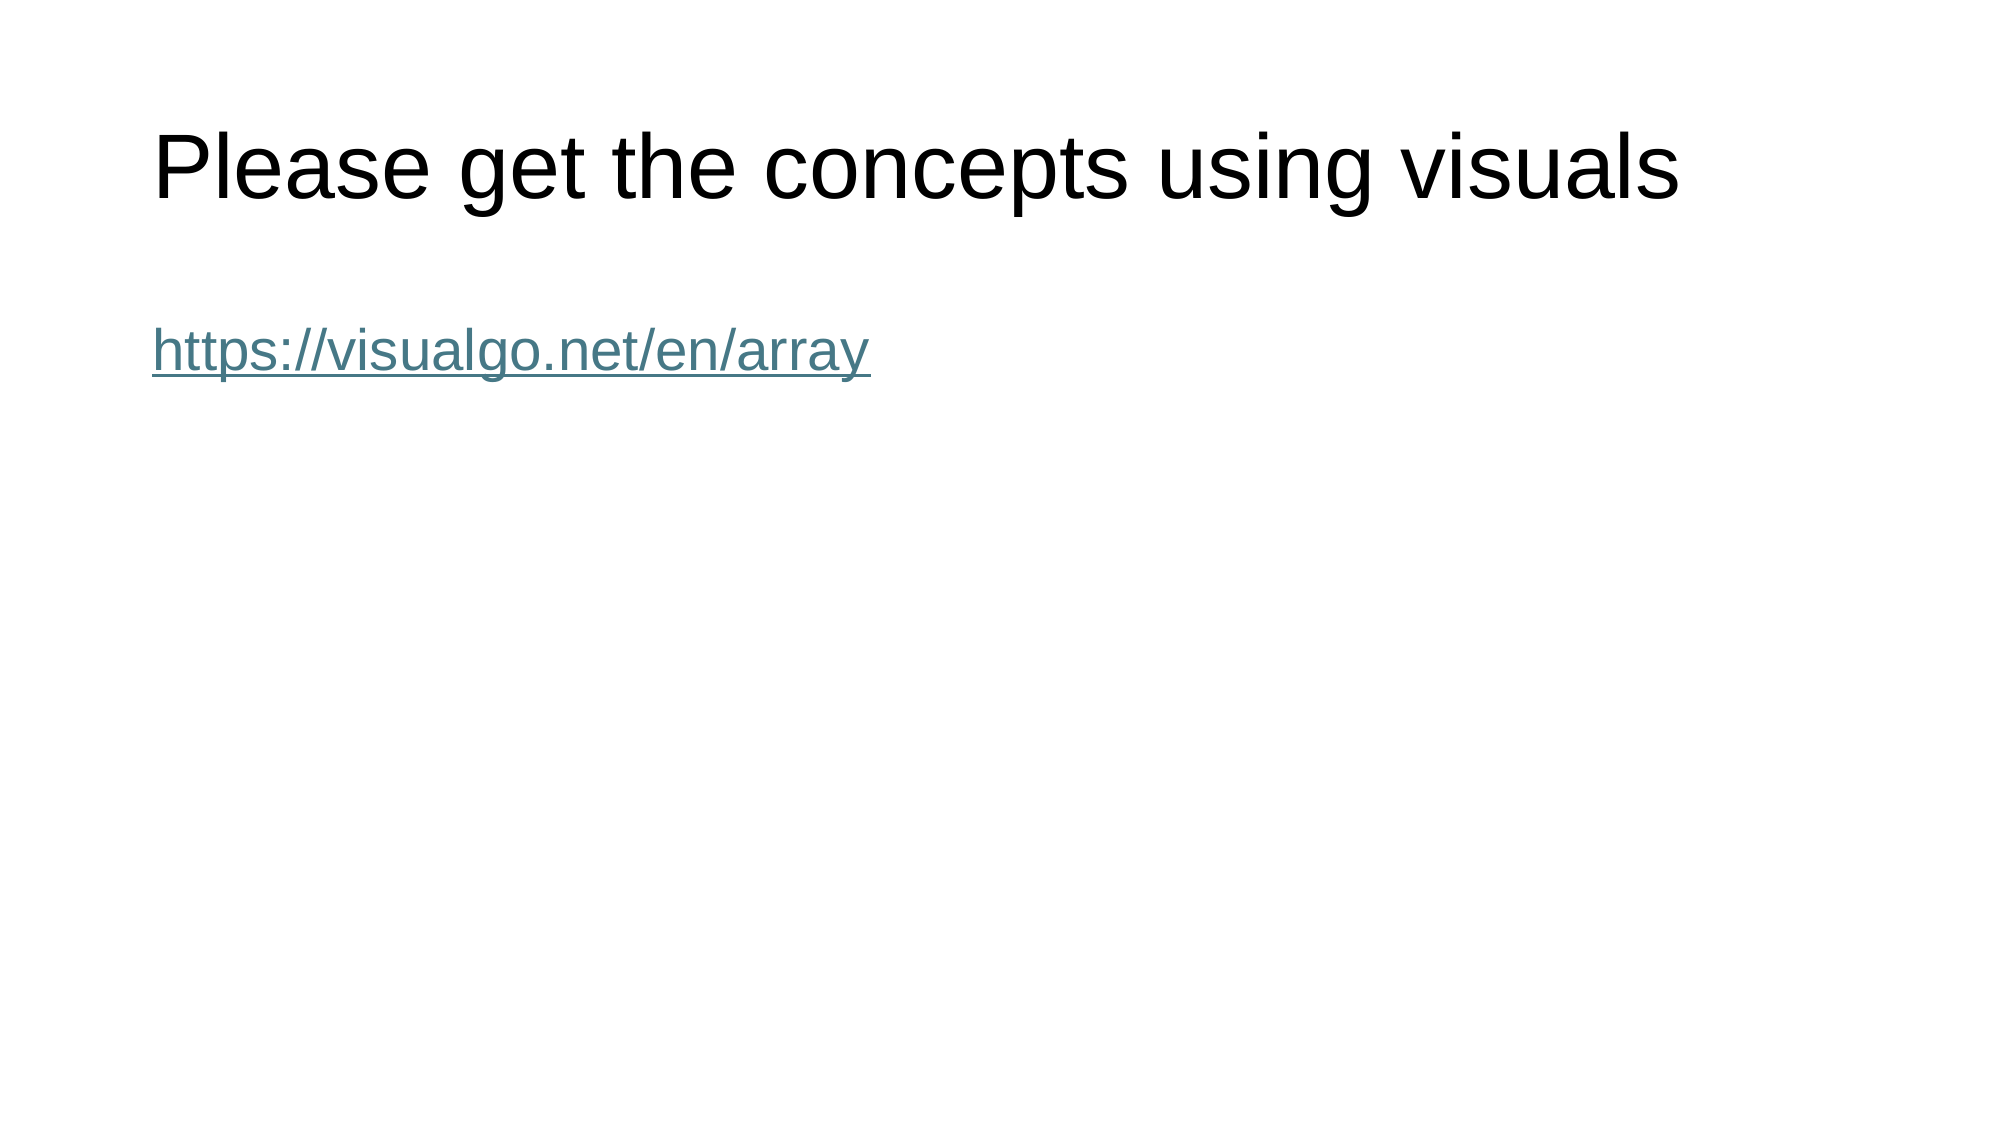

# Please get the concepts using visuals
https://visualgo.net/en/array